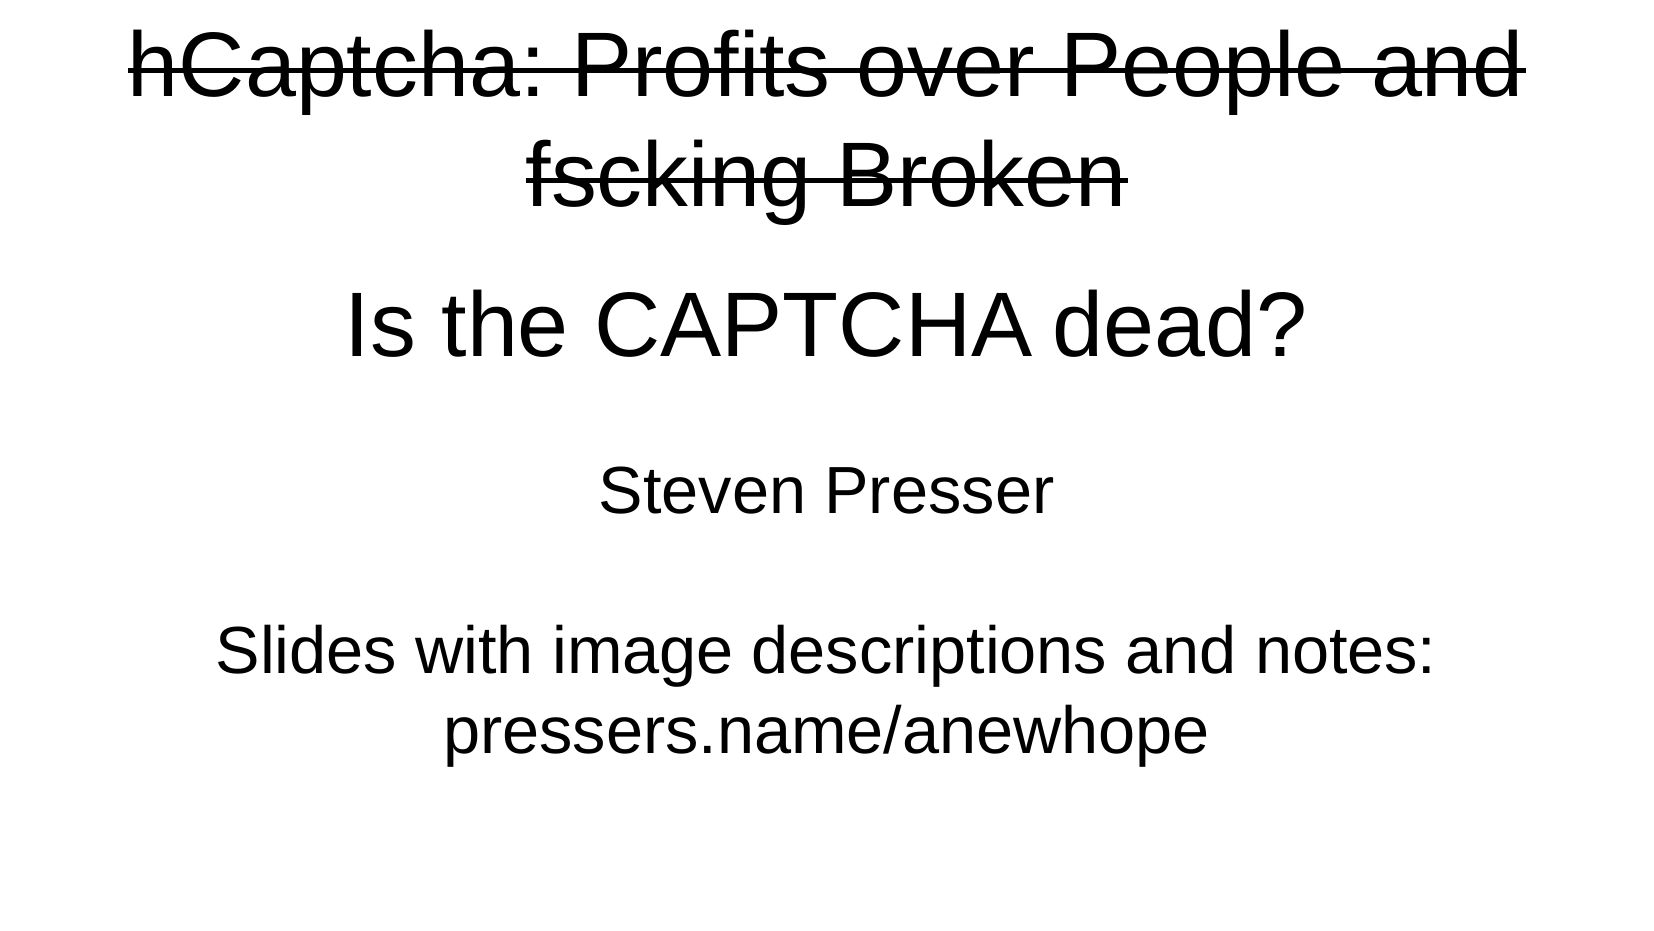

hCaptcha: Profits over People and fscking Broken
Is the CAPTCHA dead?
Steven Presser

Slides with image descriptions and notes:
pressers.name/anewhope